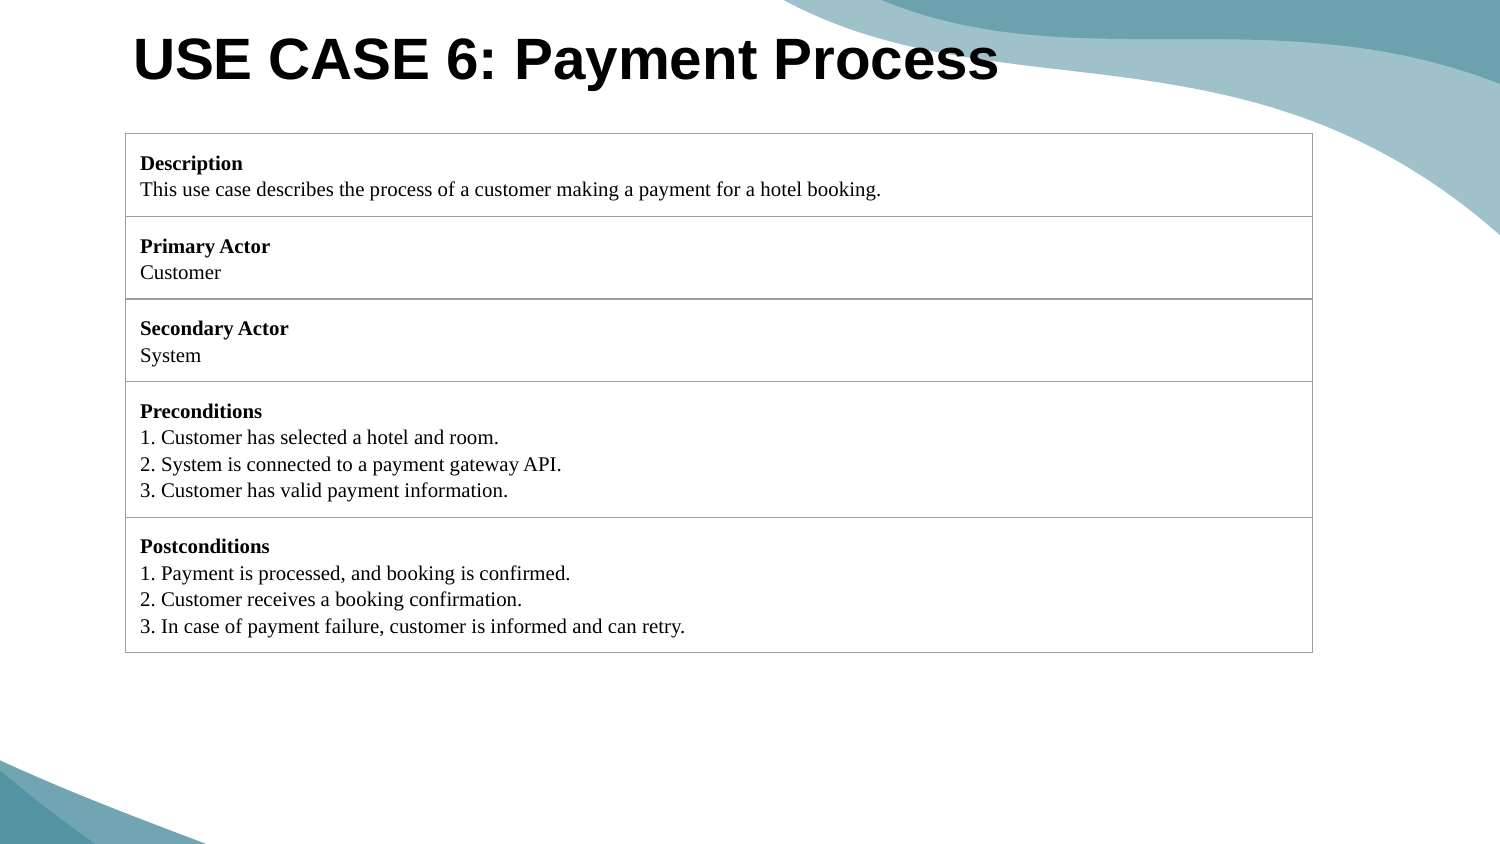

# USE CASE 6: Payment Process
| Description This use case describes the process of a customer making a payment for a hotel booking. |
| --- |
| Primary Actor Customer |
| Secondary Actor System |
| Preconditions 1. Customer has selected a hotel and room. 2. System is connected to a payment gateway API. 3. Customer has valid payment information. |
| Postconditions 1. Payment is processed, and booking is confirmed. 2. Customer receives a booking confirmation. 3. In case of payment failure, customer is informed and can retry. |